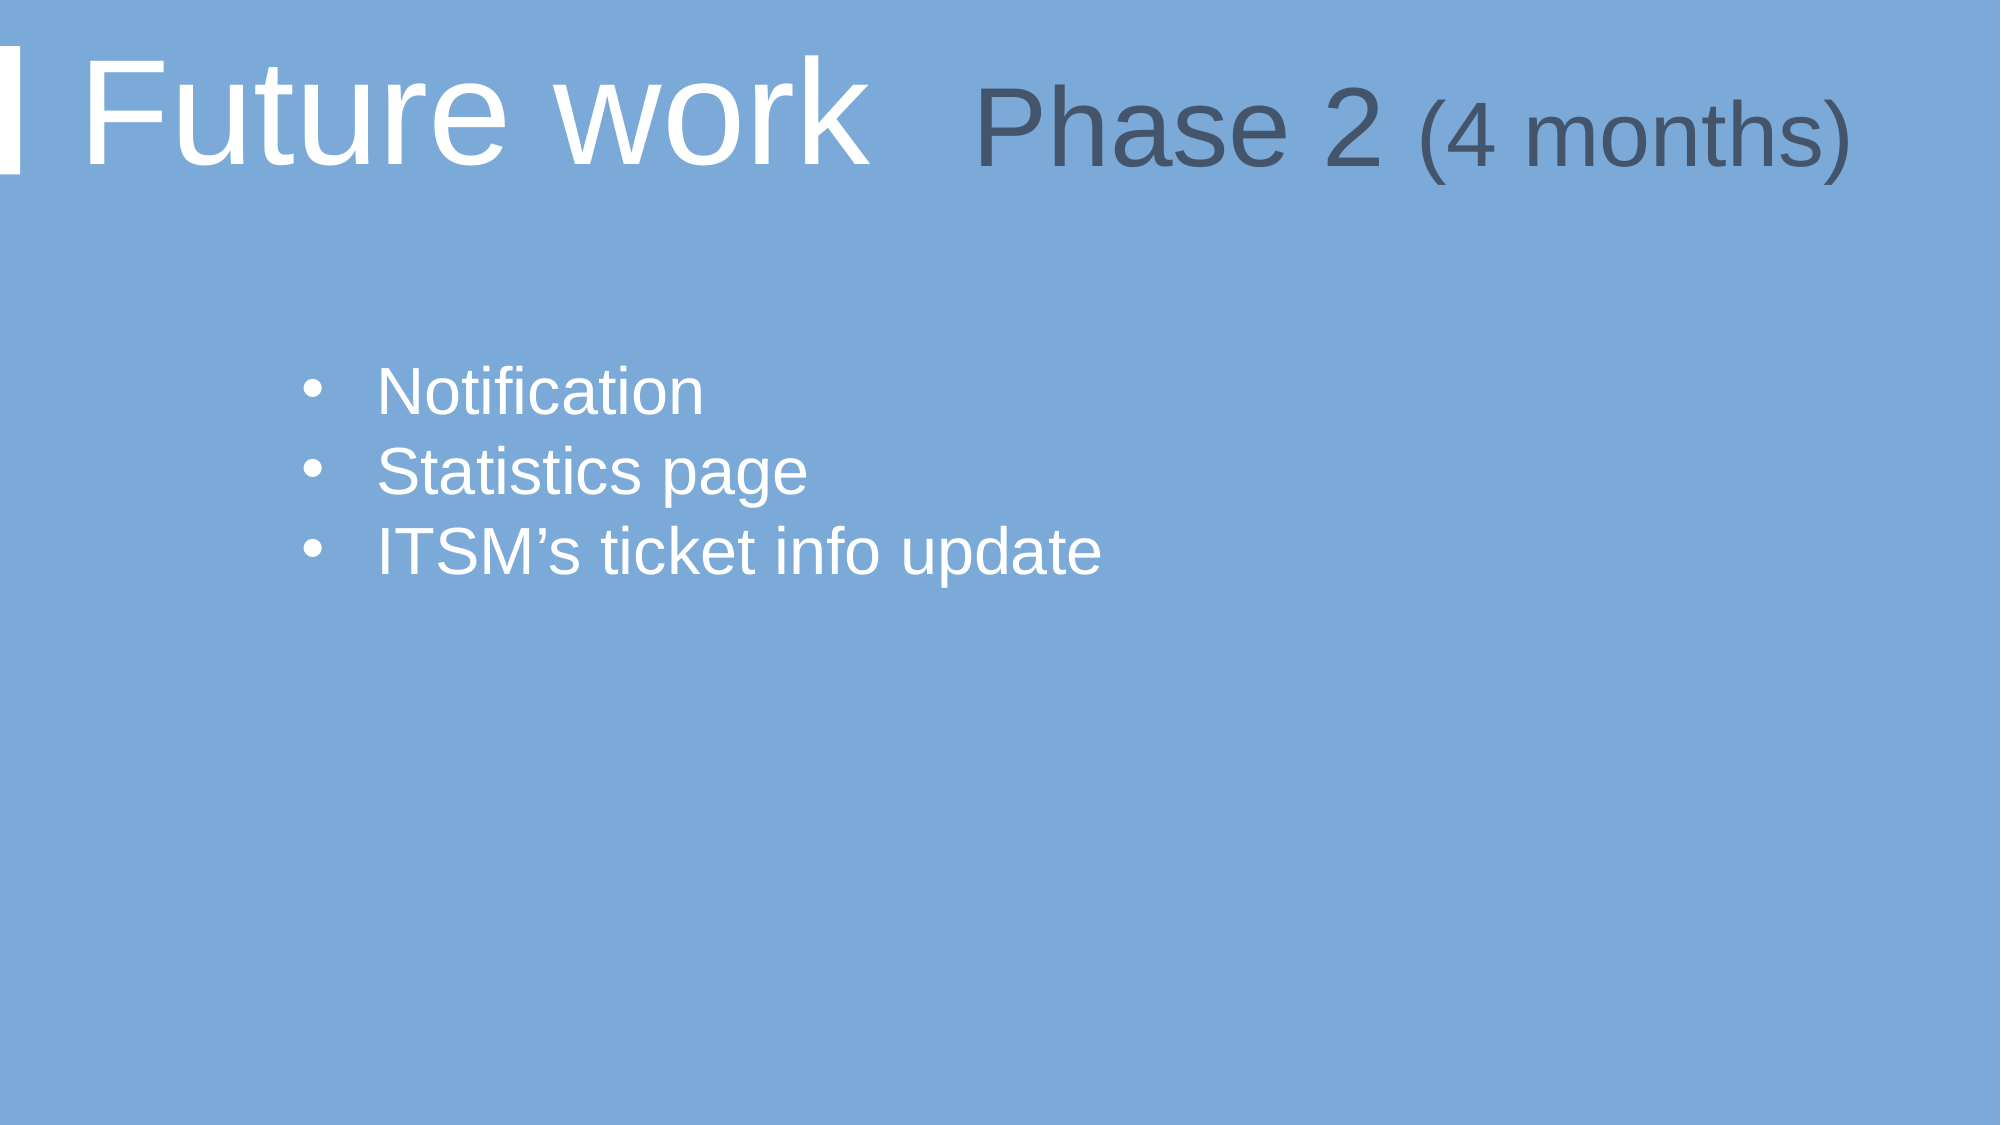

Future work

Phase 2 (4 months)
Notification
Statistics page
ITSM’s ticket info update